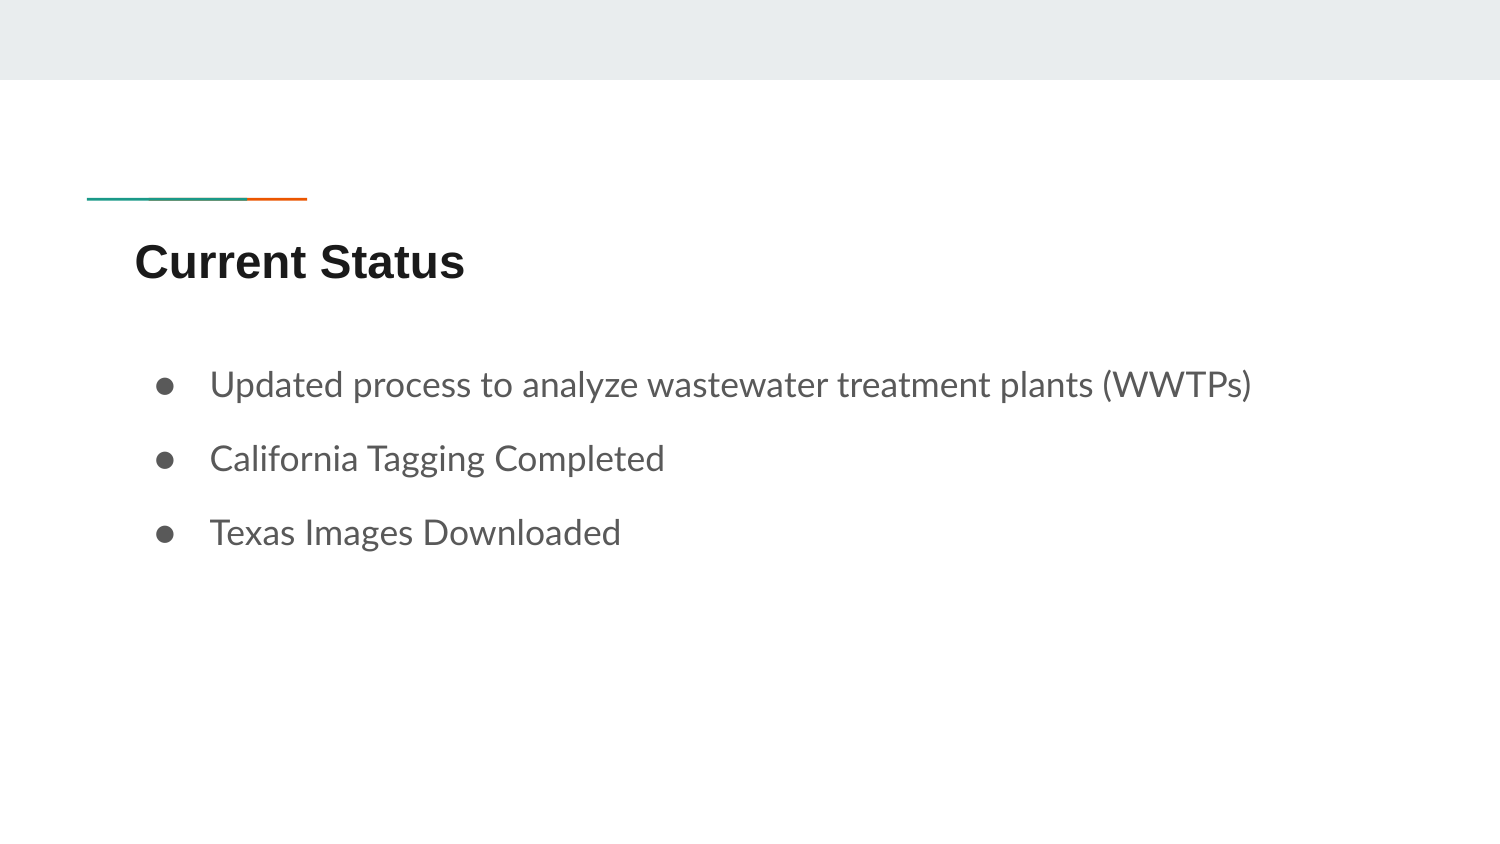

# Current Status

Updated process to analyze wastewater treatment plants (WWTPs)
California Tagging Completed
Texas Images Downloaded